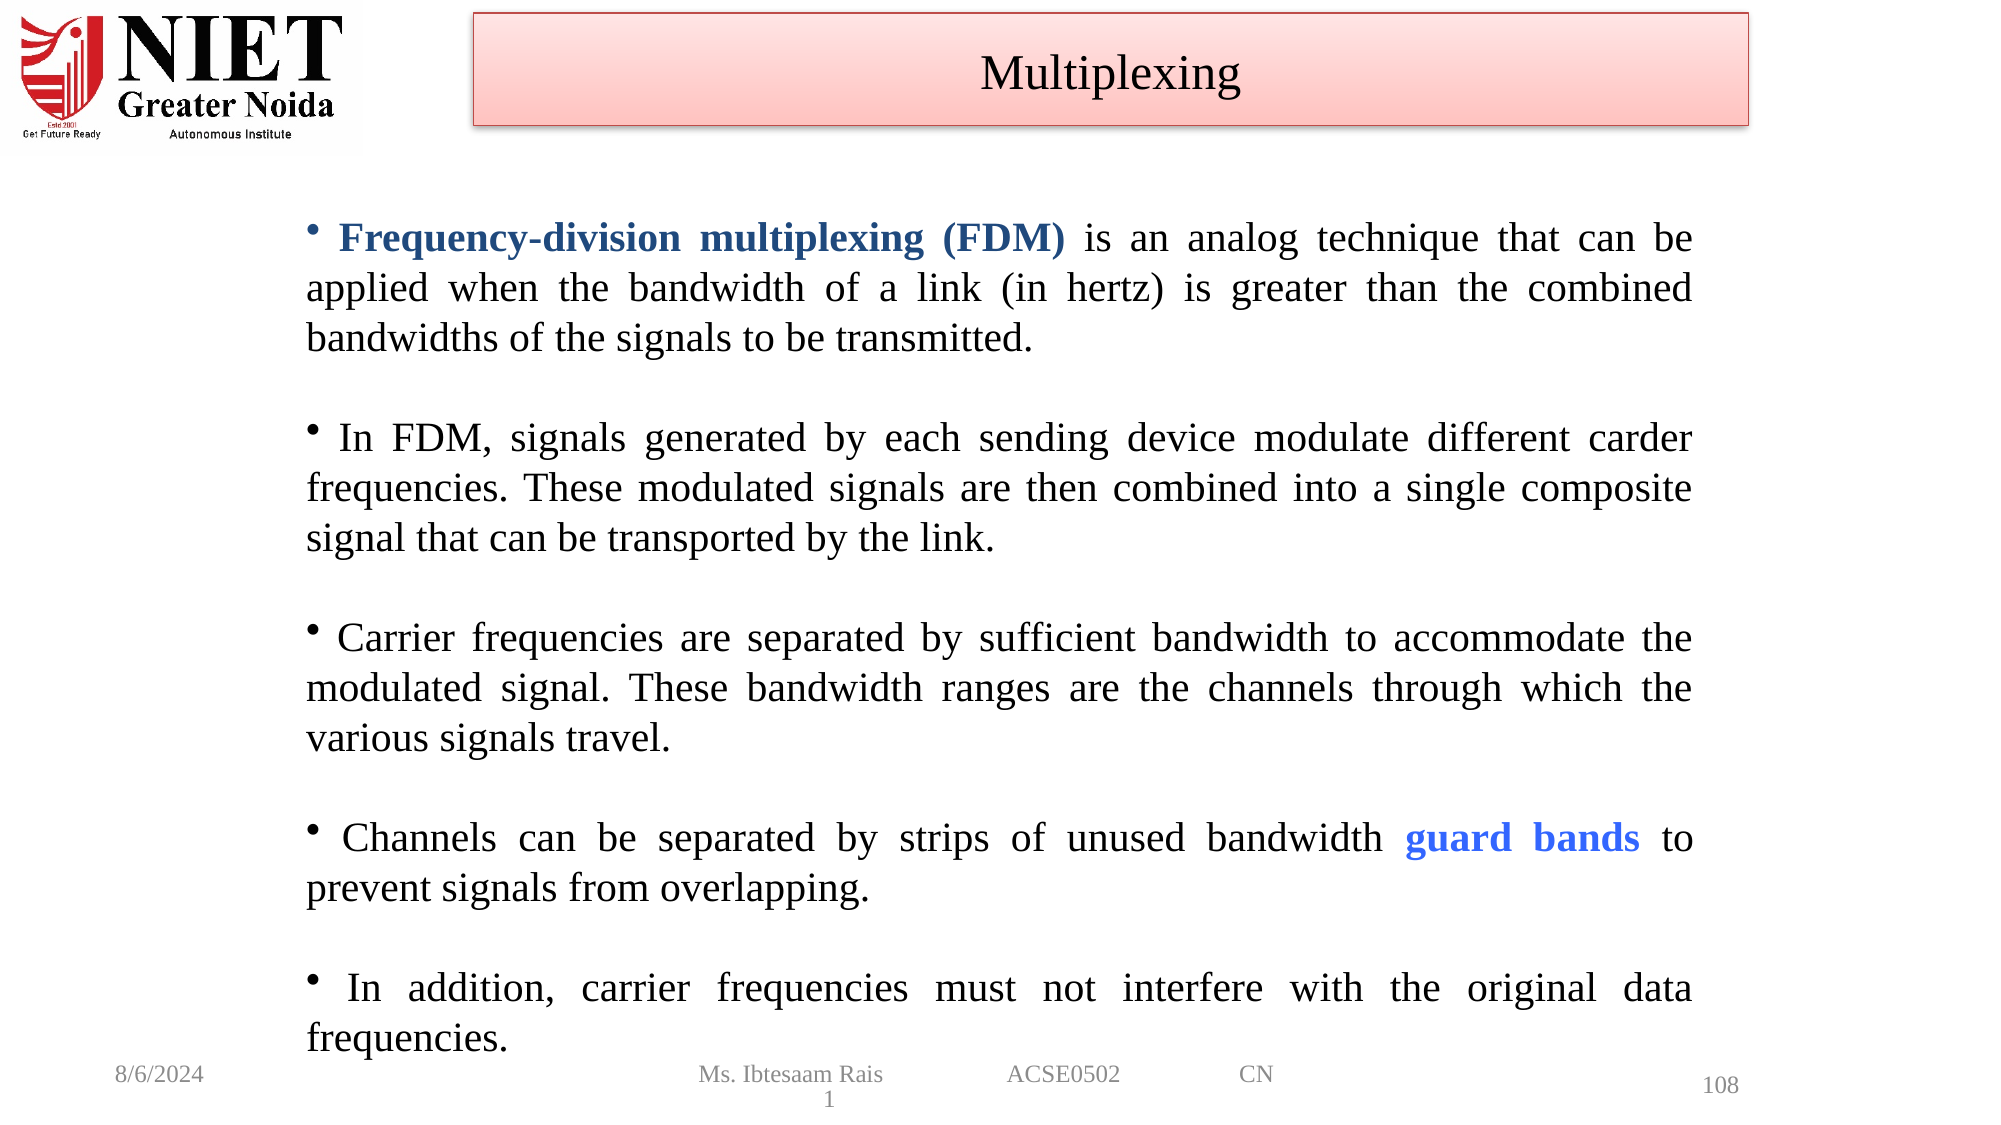

Multiplexing
 Frequency-division multiplexing (FDM) is an analog technique that can be applied when the bandwidth of a link (in hertz) is greater than the combined bandwidths of the signals to be transmitted.

 In FDM, signals generated by each sending device modulate different carder frequencies. These modulated signals are then combined into a single composite signal that can be transported by the link.

 Carrier frequencies are separated by sufficient bandwidth to accommodate the modulated signal. These bandwidth ranges are the channels through which the various signals travel.

 Channels can be separated by strips of unused bandwidth guard bands to prevent signals from overlapping.

 In addition, carrier frequencies must not interfere with the original data frequencies.
8/6/2024
Ms. Ibtesaam Rais                    ACSE0502                   CN                        1
108